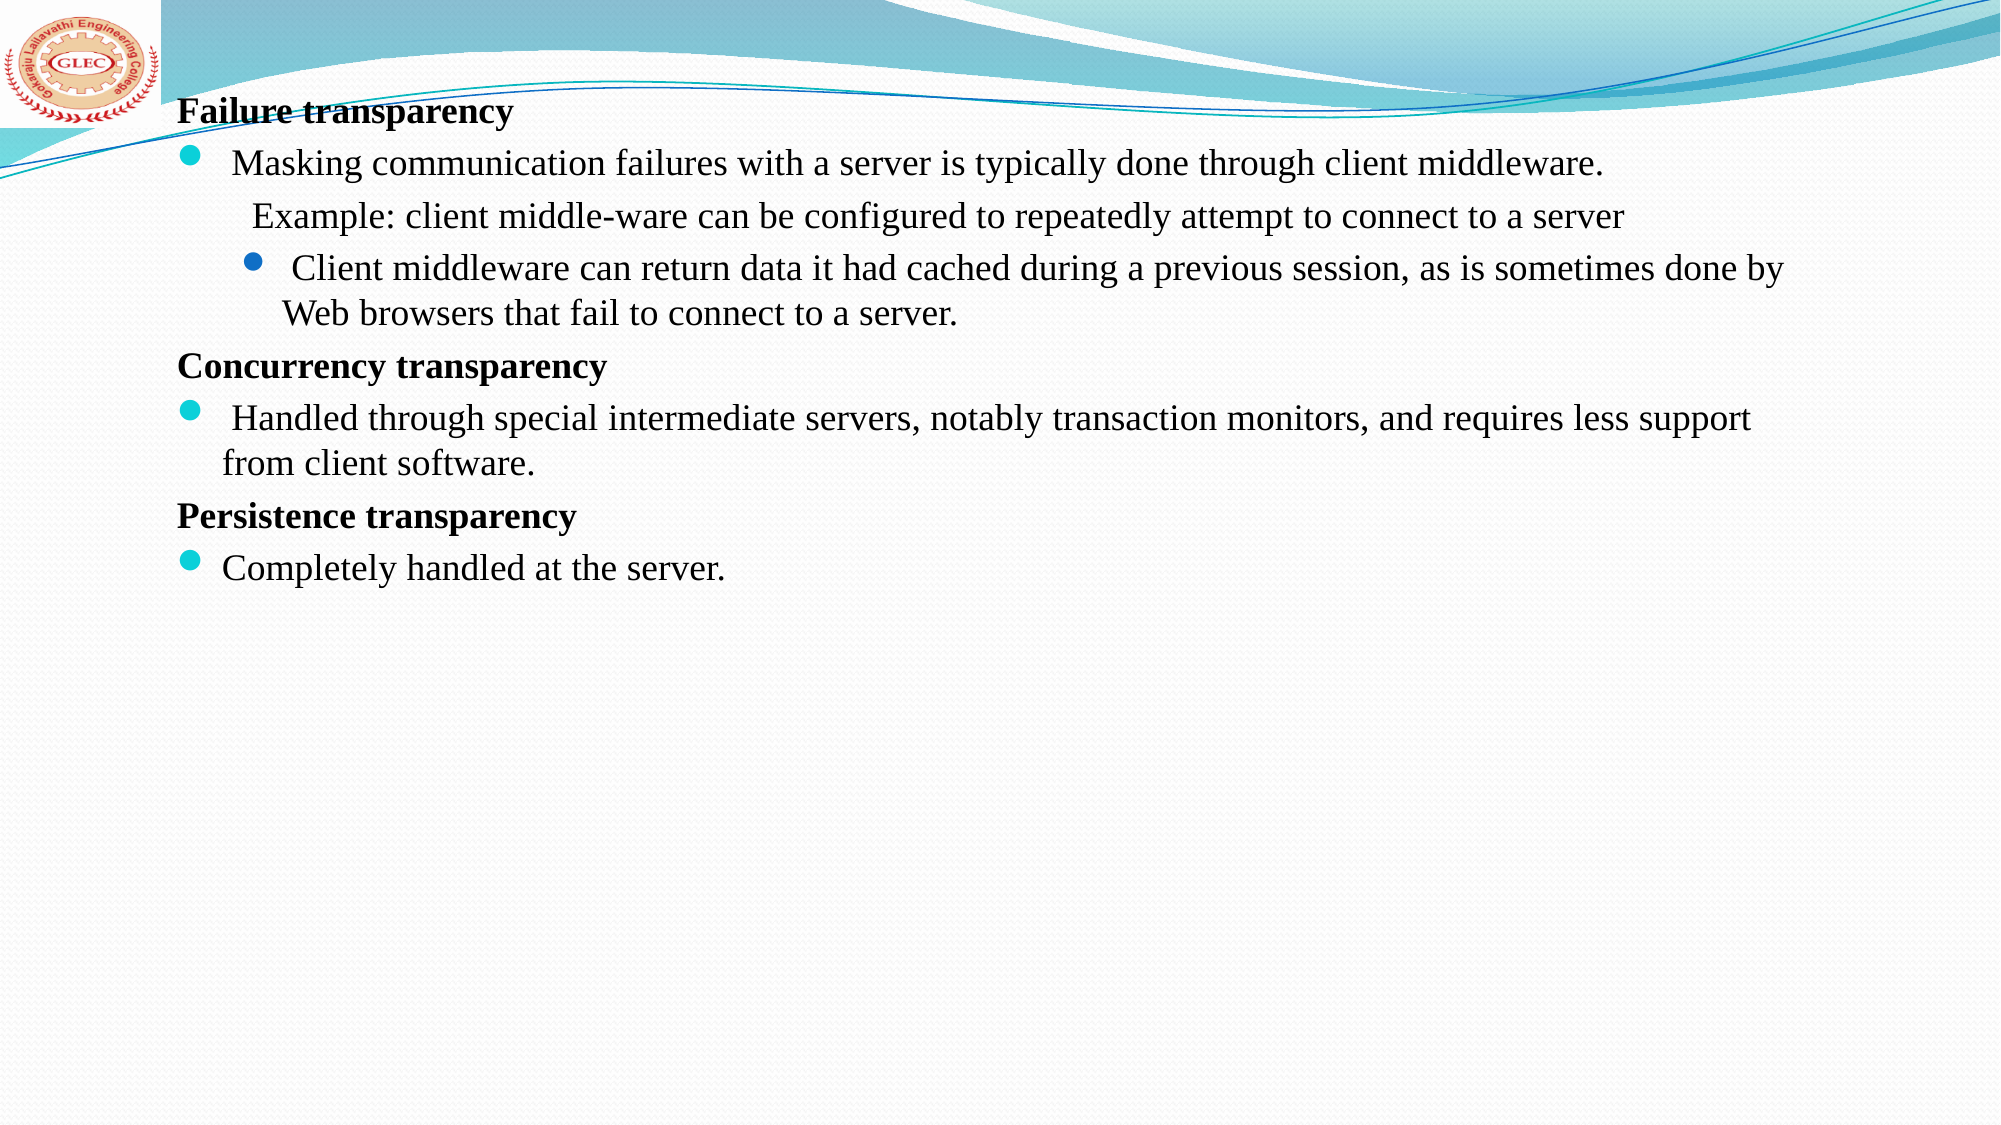

Failure transparency
 Masking communication failures with a server is typically done through client middleware.
Example: client middle-ware can be configured to repeatedly attempt to connect to a server
 Client middleware can return data it had cached during a previous session, as is sometimes done by Web browsers that fail to connect to a server.
Concurrency transparency
 Handled through special intermediate servers, notably transaction monitors, and requires less support from client software.
Persistence transparency
Completely handled at the server.